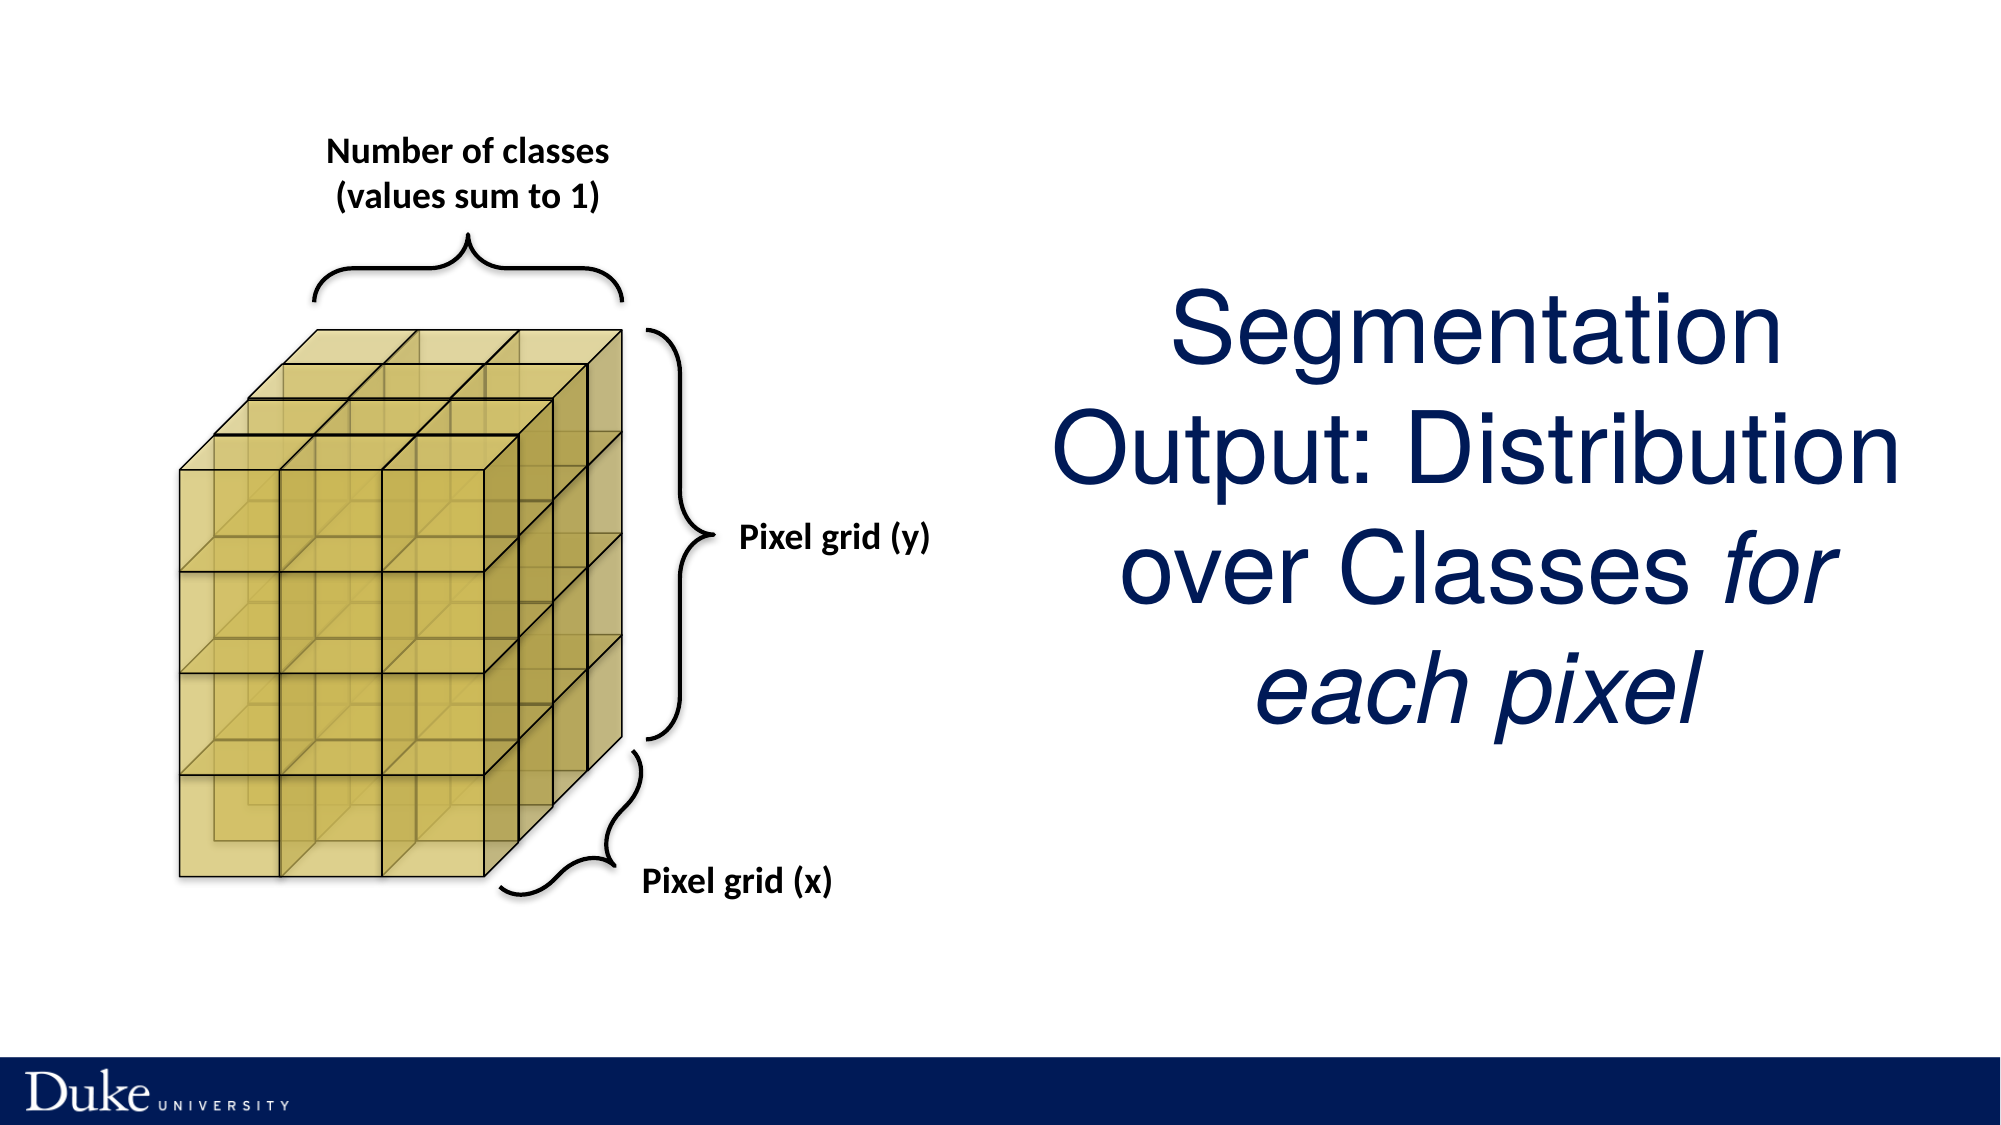

Number of classes
(values sum to 1)
# Segmentation Output: Distribution over Classes for each pixel

Pixel grid (y)

Pixel grid (x)